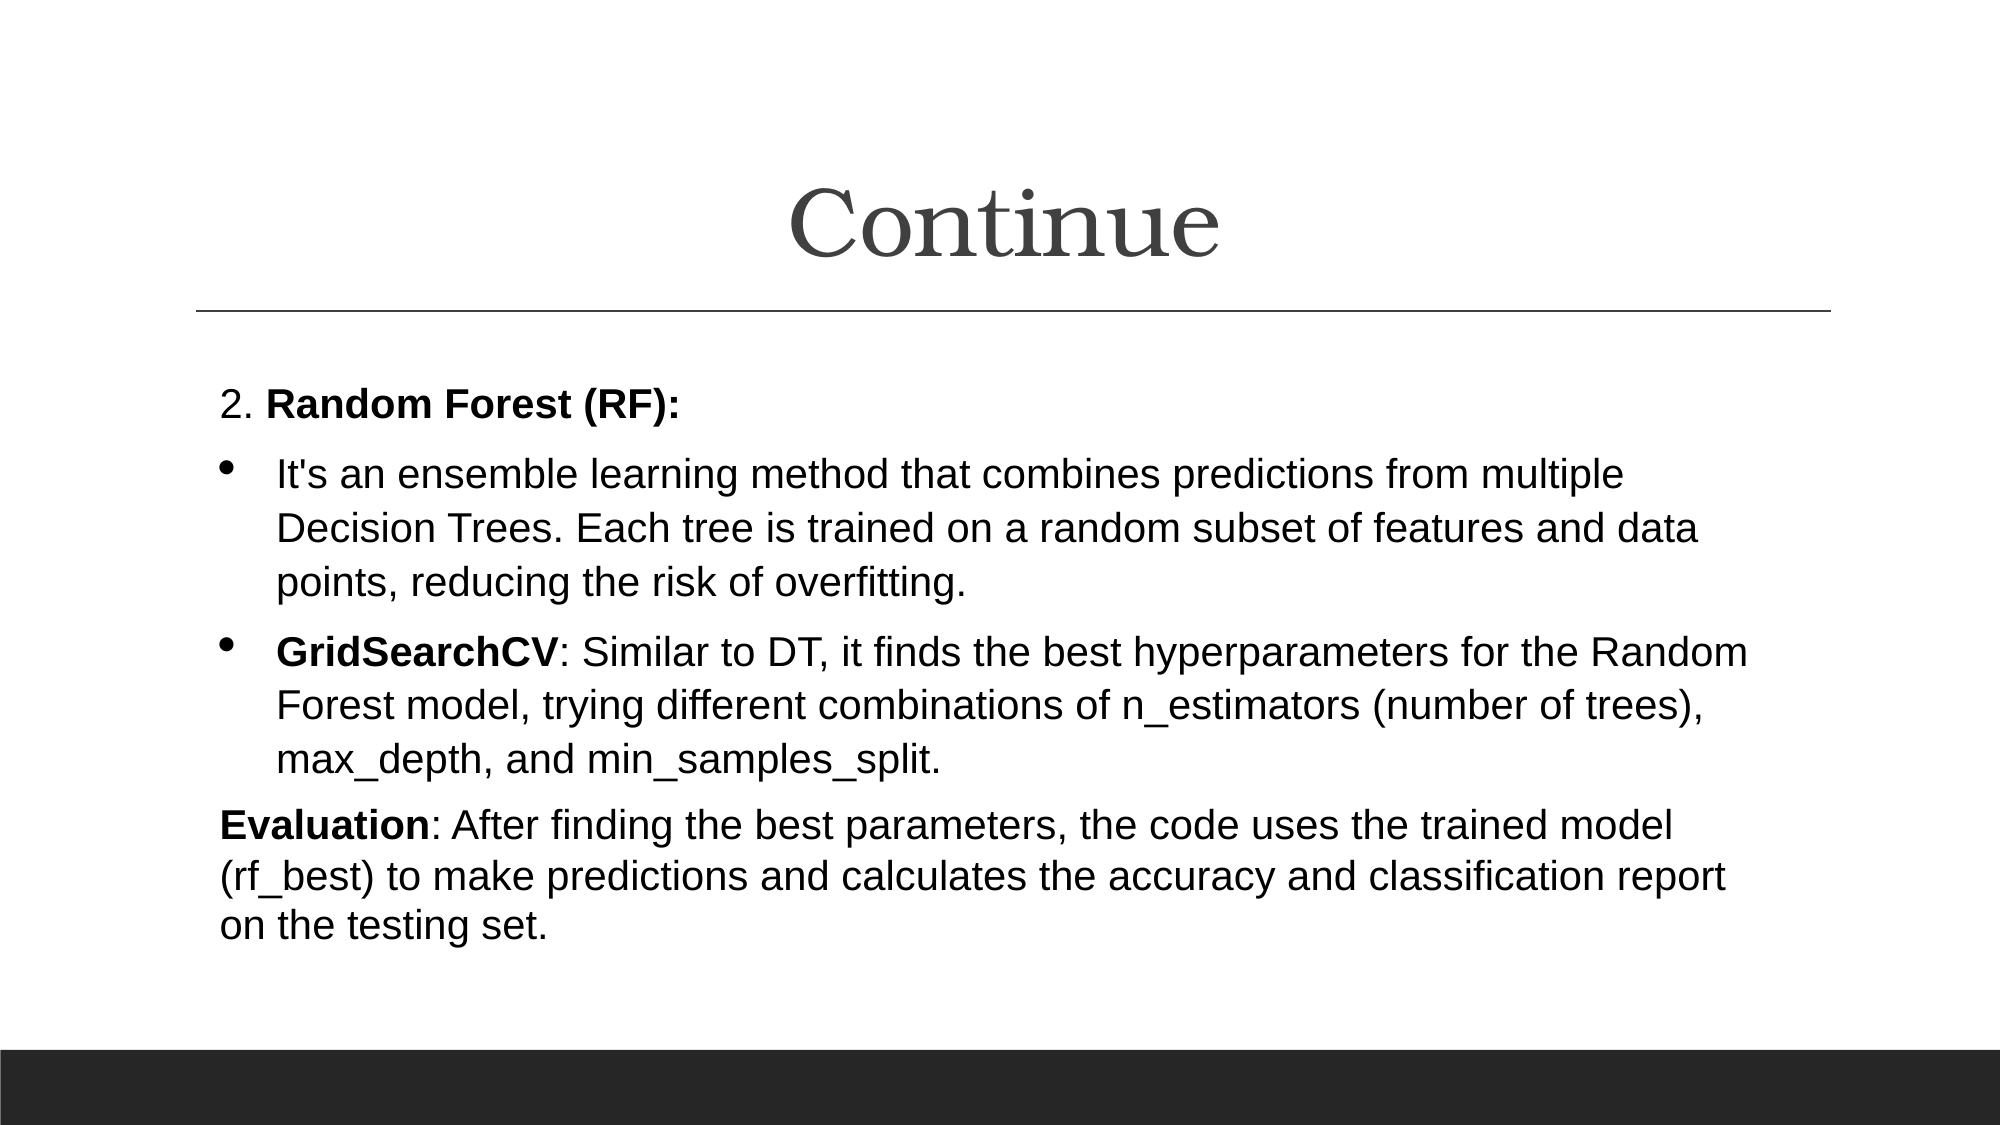

# Continue
2. Random Forest (RF):
It's an ensemble learning method that combines predictions from multiple Decision Trees. Each tree is trained on a random subset of features and data points, reducing the risk of overfitting.
GridSearchCV: Similar to DT, it finds the best hyperparameters for the Random Forest model, trying different combinations of n_estimators (number of trees), max_depth, and min_samples_split.
Evaluation: After finding the best parameters, the code uses the trained model (rf_best) to make predictions and calculates the accuracy and classification report on the testing set.